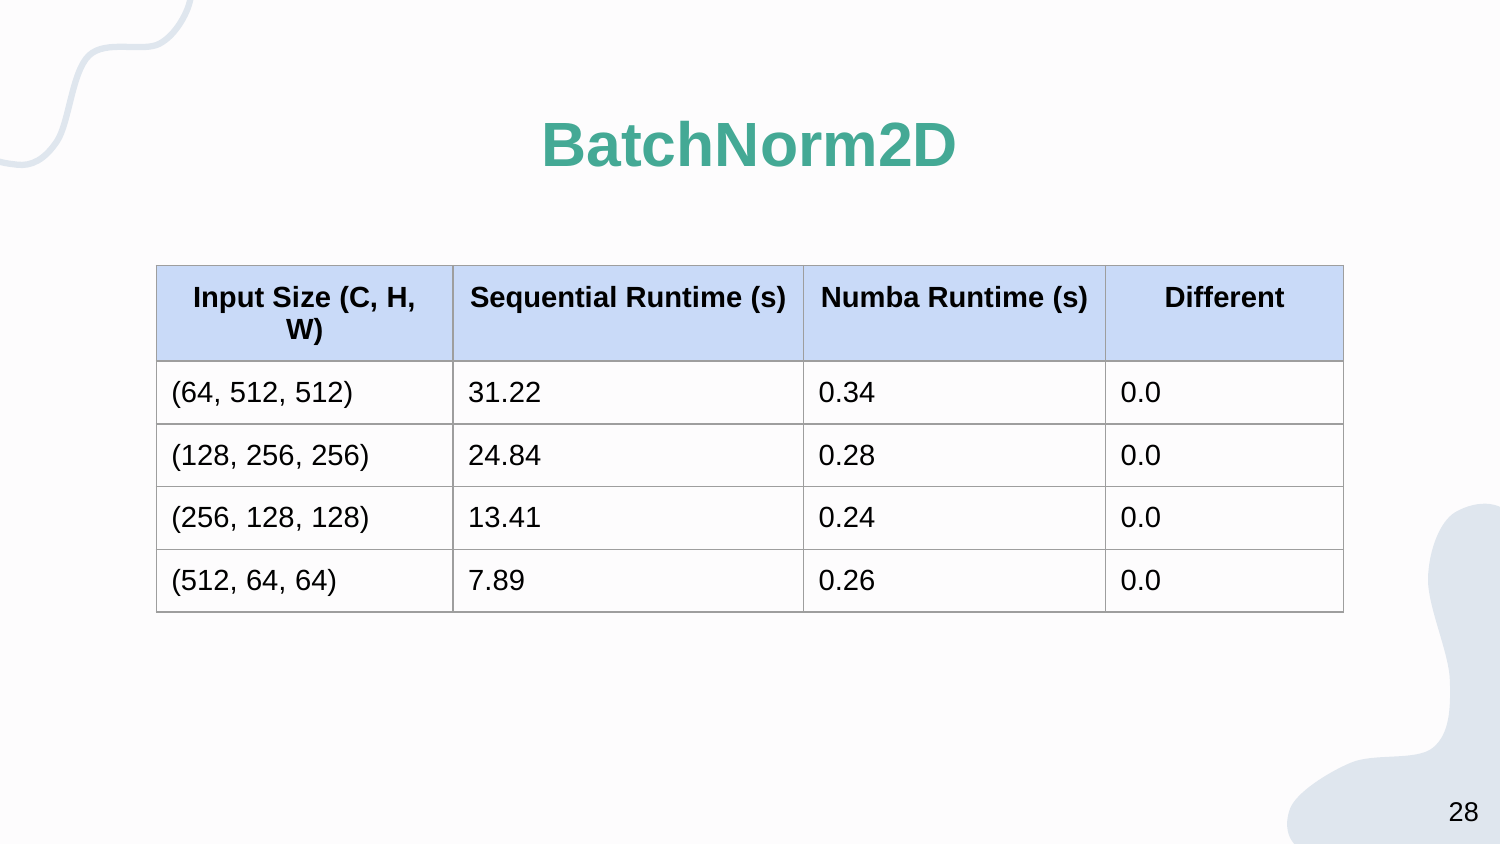

# BatchNorm2D
| Input Size (C, H, W) | Sequential Runtime (s) | Numba Runtime (s) | Different |
| --- | --- | --- | --- |
| (64, 512, 512) | 31.22 | 0.34 | 0.0 |
| (128, 256, 256) | 24.84 | 0.28 | 0.0 |
| (256, 128, 128) | 13.41 | 0.24 | 0.0 |
| (512, 64, 64) | 7.89 | 0.26 | 0.0 |
28